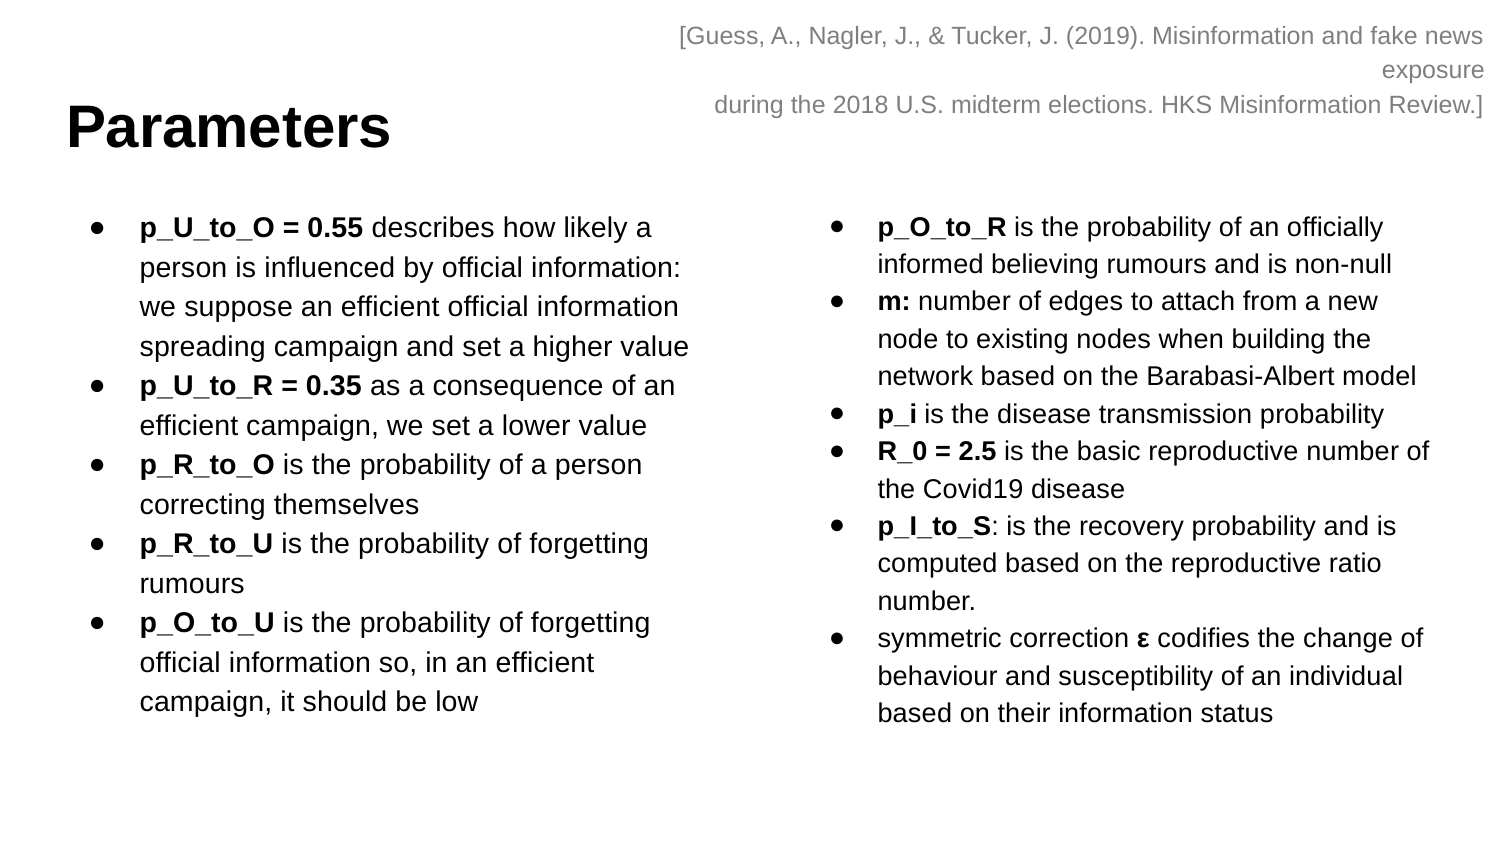

[Guess, A., Nagler, J., & Tucker, J. (2019). Misinformation and fake news exposure
during the 2018 U.S. midterm elections. HKS Misinformation Review.]
# Parameters
p_U_to_O = 0.55 describes how likely a person is influenced by official information: we suppose an efficient official information spreading campaign and set a higher value
p_U_to_R = 0.35 as a consequence of an efficient campaign, we set a lower value
p_R_to_O is the probability of a person correcting themselves
p_R_to_U is the probability of forgetting rumours
p_O_to_U is the probability of forgetting official information so, in an efficient campaign, it should be low
p_O_to_R is the probability of an officially informed believing rumours and is non-null
m: number of edges to attach from a new node to existing nodes when building the network based on the Barabasi-Albert model
p_i is the disease transmission probability
R_0 = 2.5 is the basic reproductive number of the Covid19 disease
p_I_to_S: is the recovery probability and is computed based on the reproductive ratio number.
symmetric correction ε codifies the change of behaviour and susceptibility of an individual based on their information status